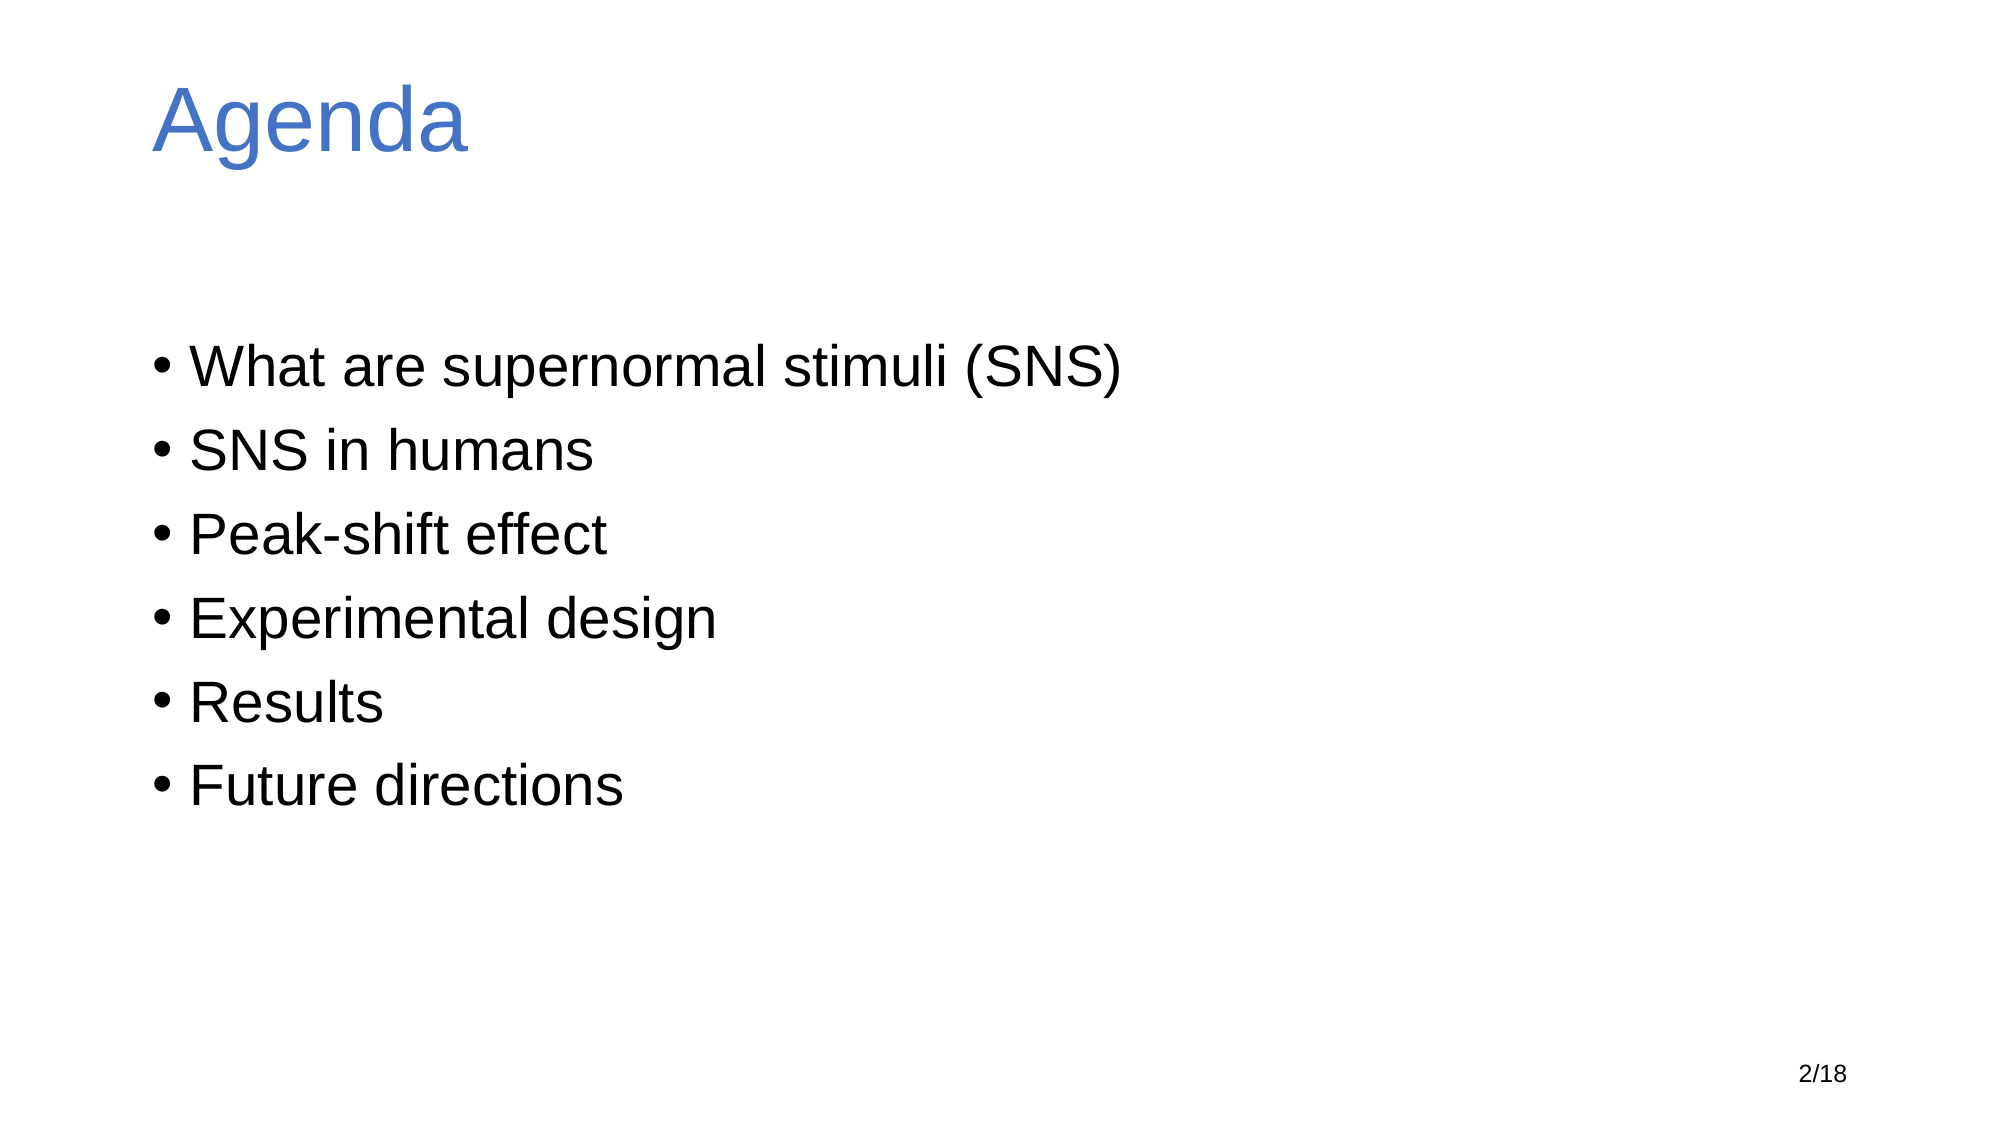

# Agenda
What are supernormal stimuli (SNS)
SNS in humans
Peak-shift effect
Experimental design
Results
Future directions
2/18